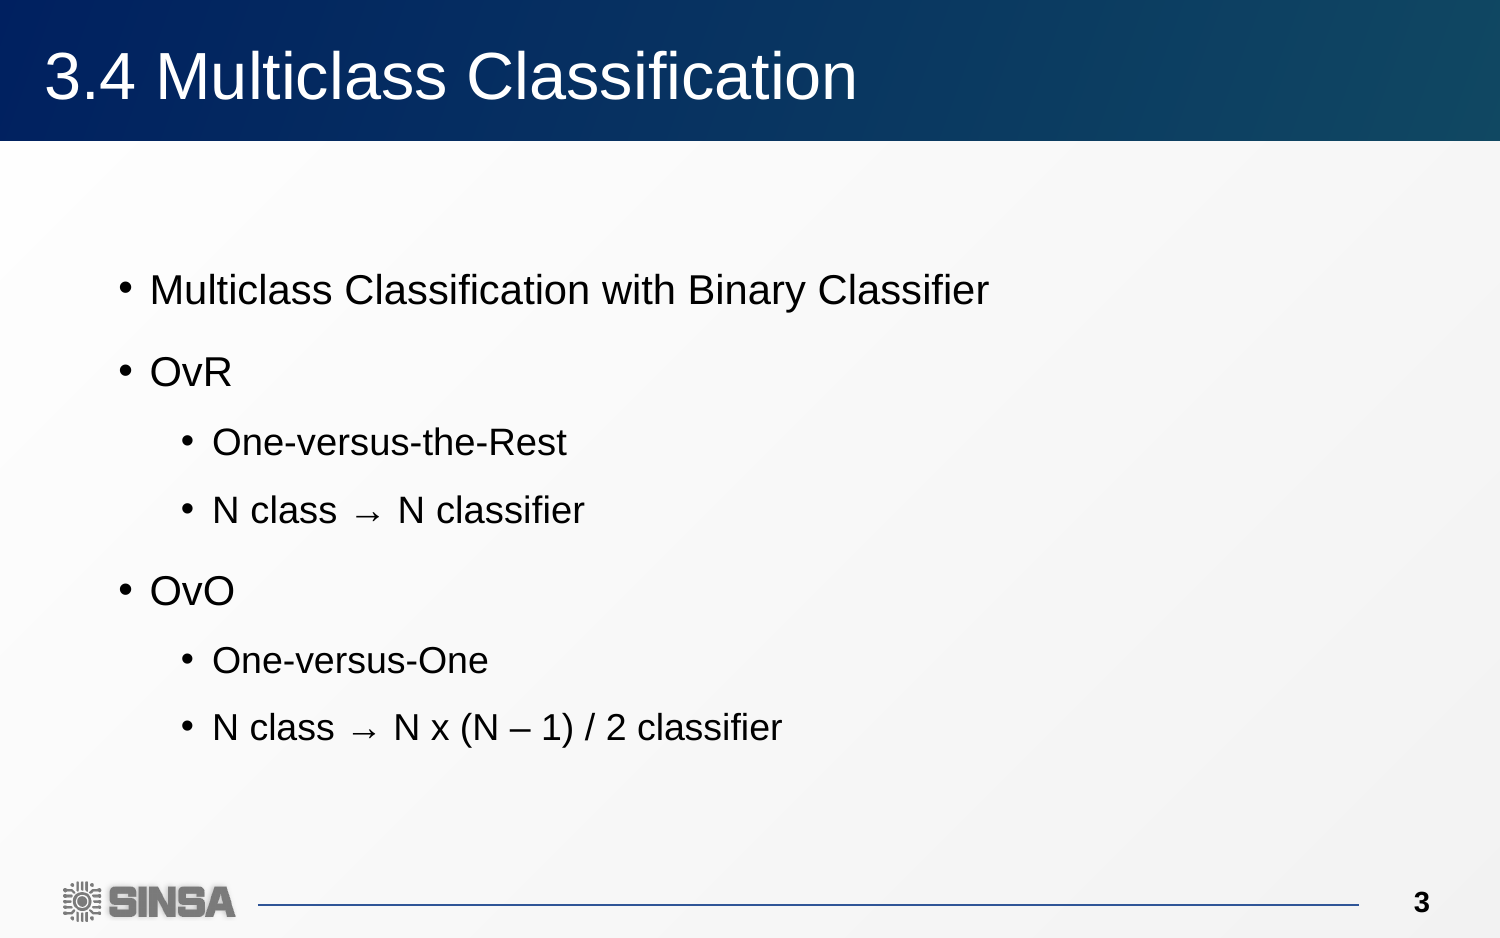

# 3.4 Multiclass Classification
Multiclass Classification with Binary Classifier
OvR
One-versus-the-Rest
N class → N classifier
OvO
One-versus-One
N class → N x (N – 1) / 2 classifier
3